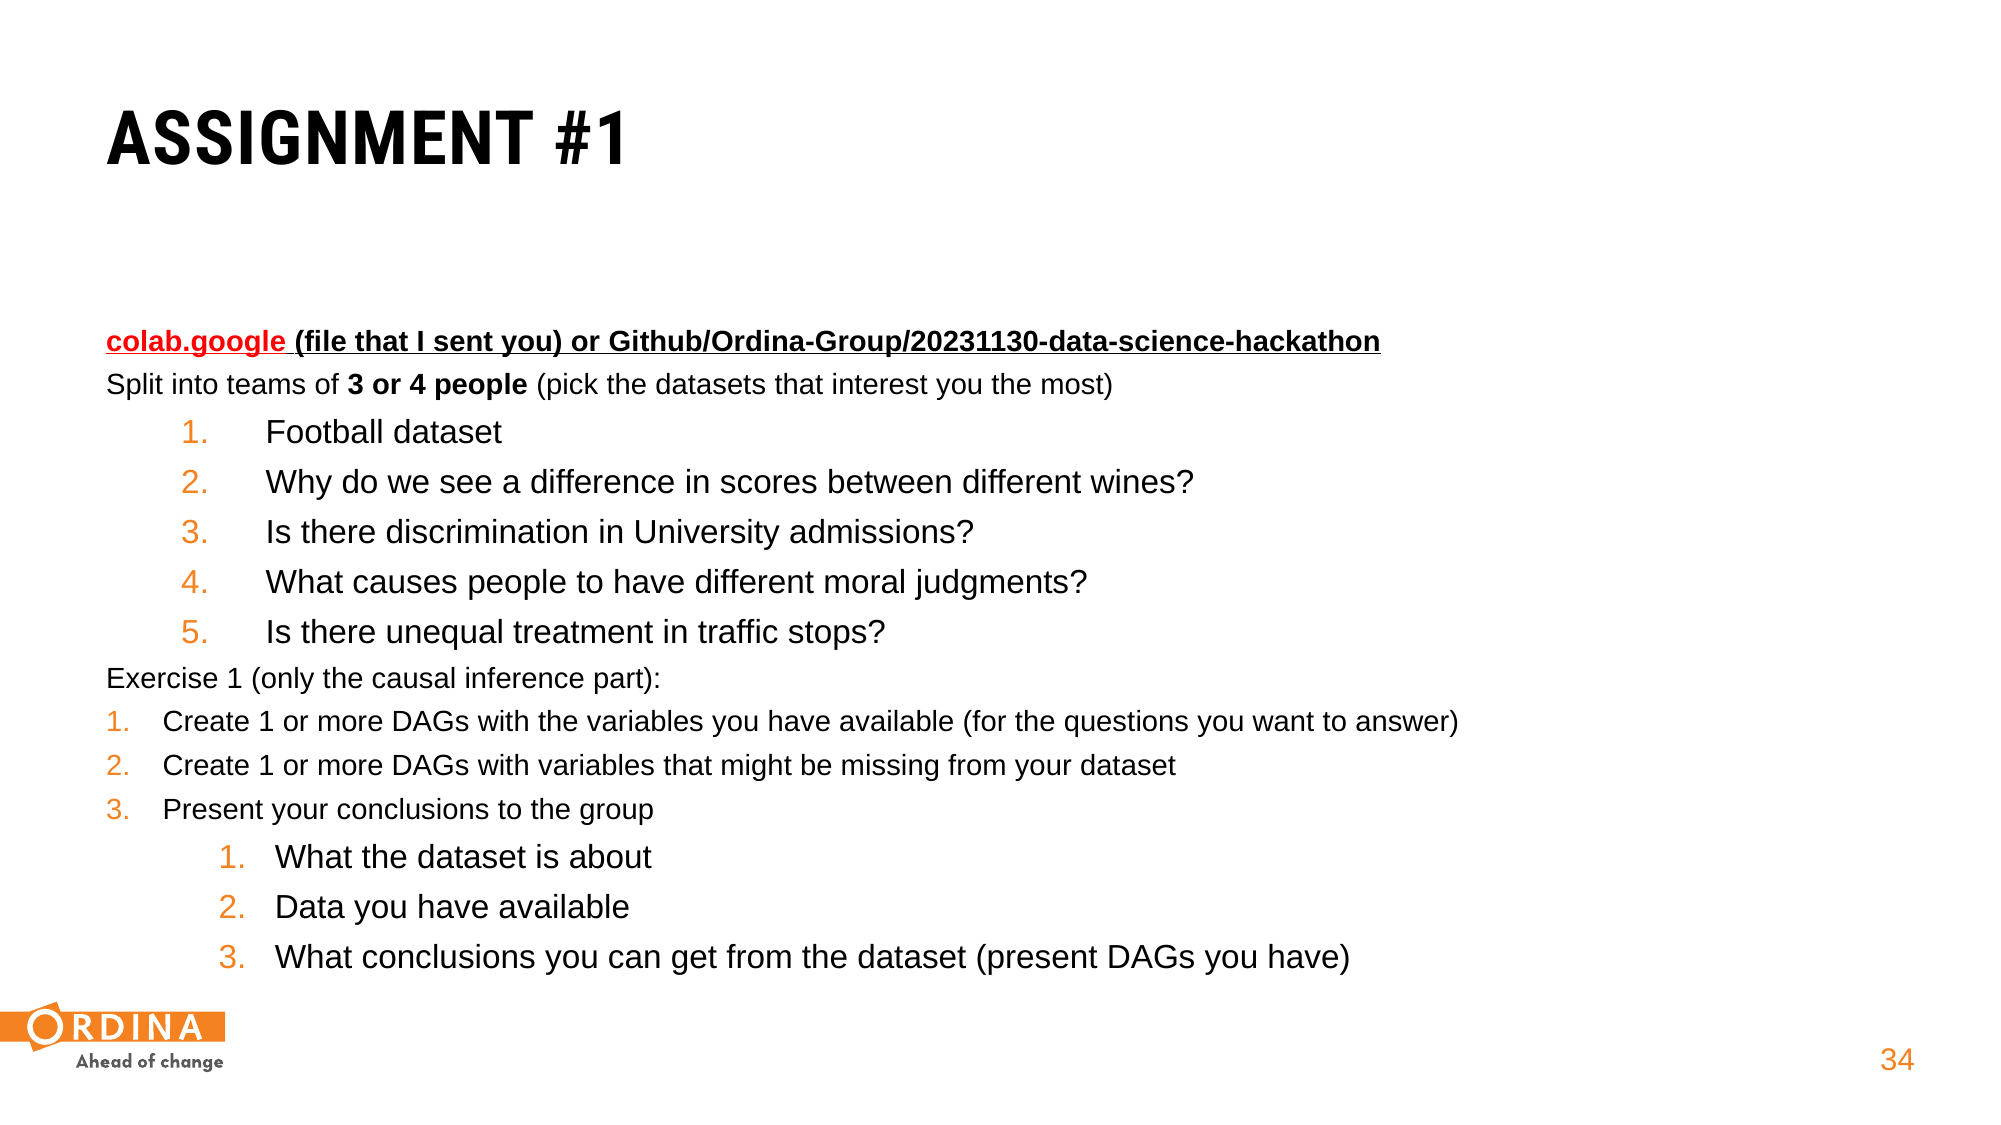

# Assignment #1

colab.google (file that I sent you) or Github/Ordina-Group/20231130-data-science-hackathon
Split into teams of 3 or 4 people (pick the datasets that interest you the most)
Football dataset
Why do we see a difference in scores between different wines?
Is there discrimination in University admissions?
What causes people to have different moral judgments?
Is there unequal treatment in traffic stops?
Exercise 1 (only the causal inference part):
Create 1 or more DAGs with the variables you have available (for the questions you want to answer)
Create 1 or more DAGs with variables that might be missing from your dataset
Present your conclusions to the group
What the dataset is about
Data you have available
What conclusions you can get from the dataset (present DAGs you have)

 34